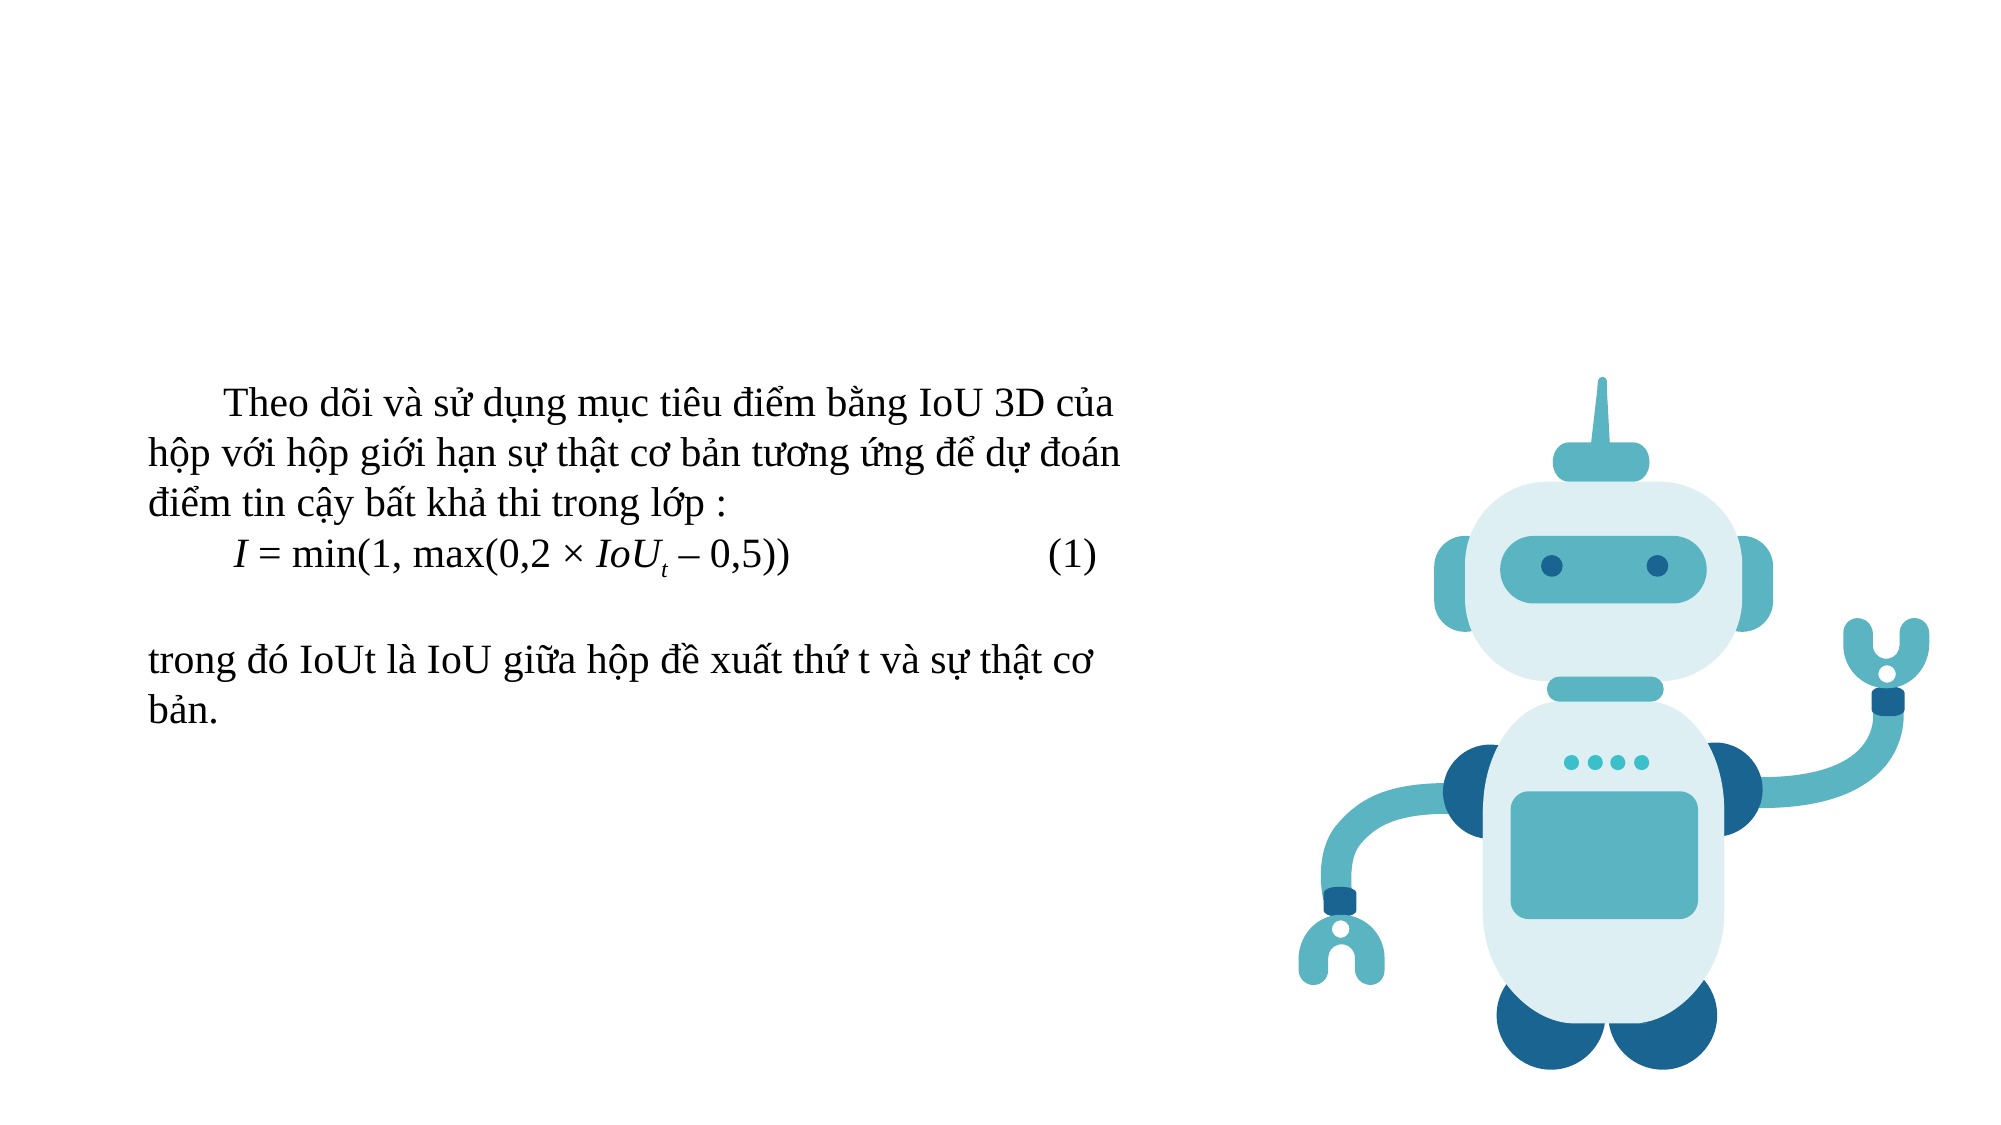

Theo dõi và sử dụng mục tiêu điểm bằng IoU 3D của hộp với hộp giới hạn sự thật cơ bản tương ứng để dự đoán điểm tin cậy bất khả thi trong lớp :
 I = min(1, max(0,2 × IoUt – 0,5))		(1)

trong đó IoUt là IoU giữa hộp đề xuất thứ t và sự thật cơ bản.